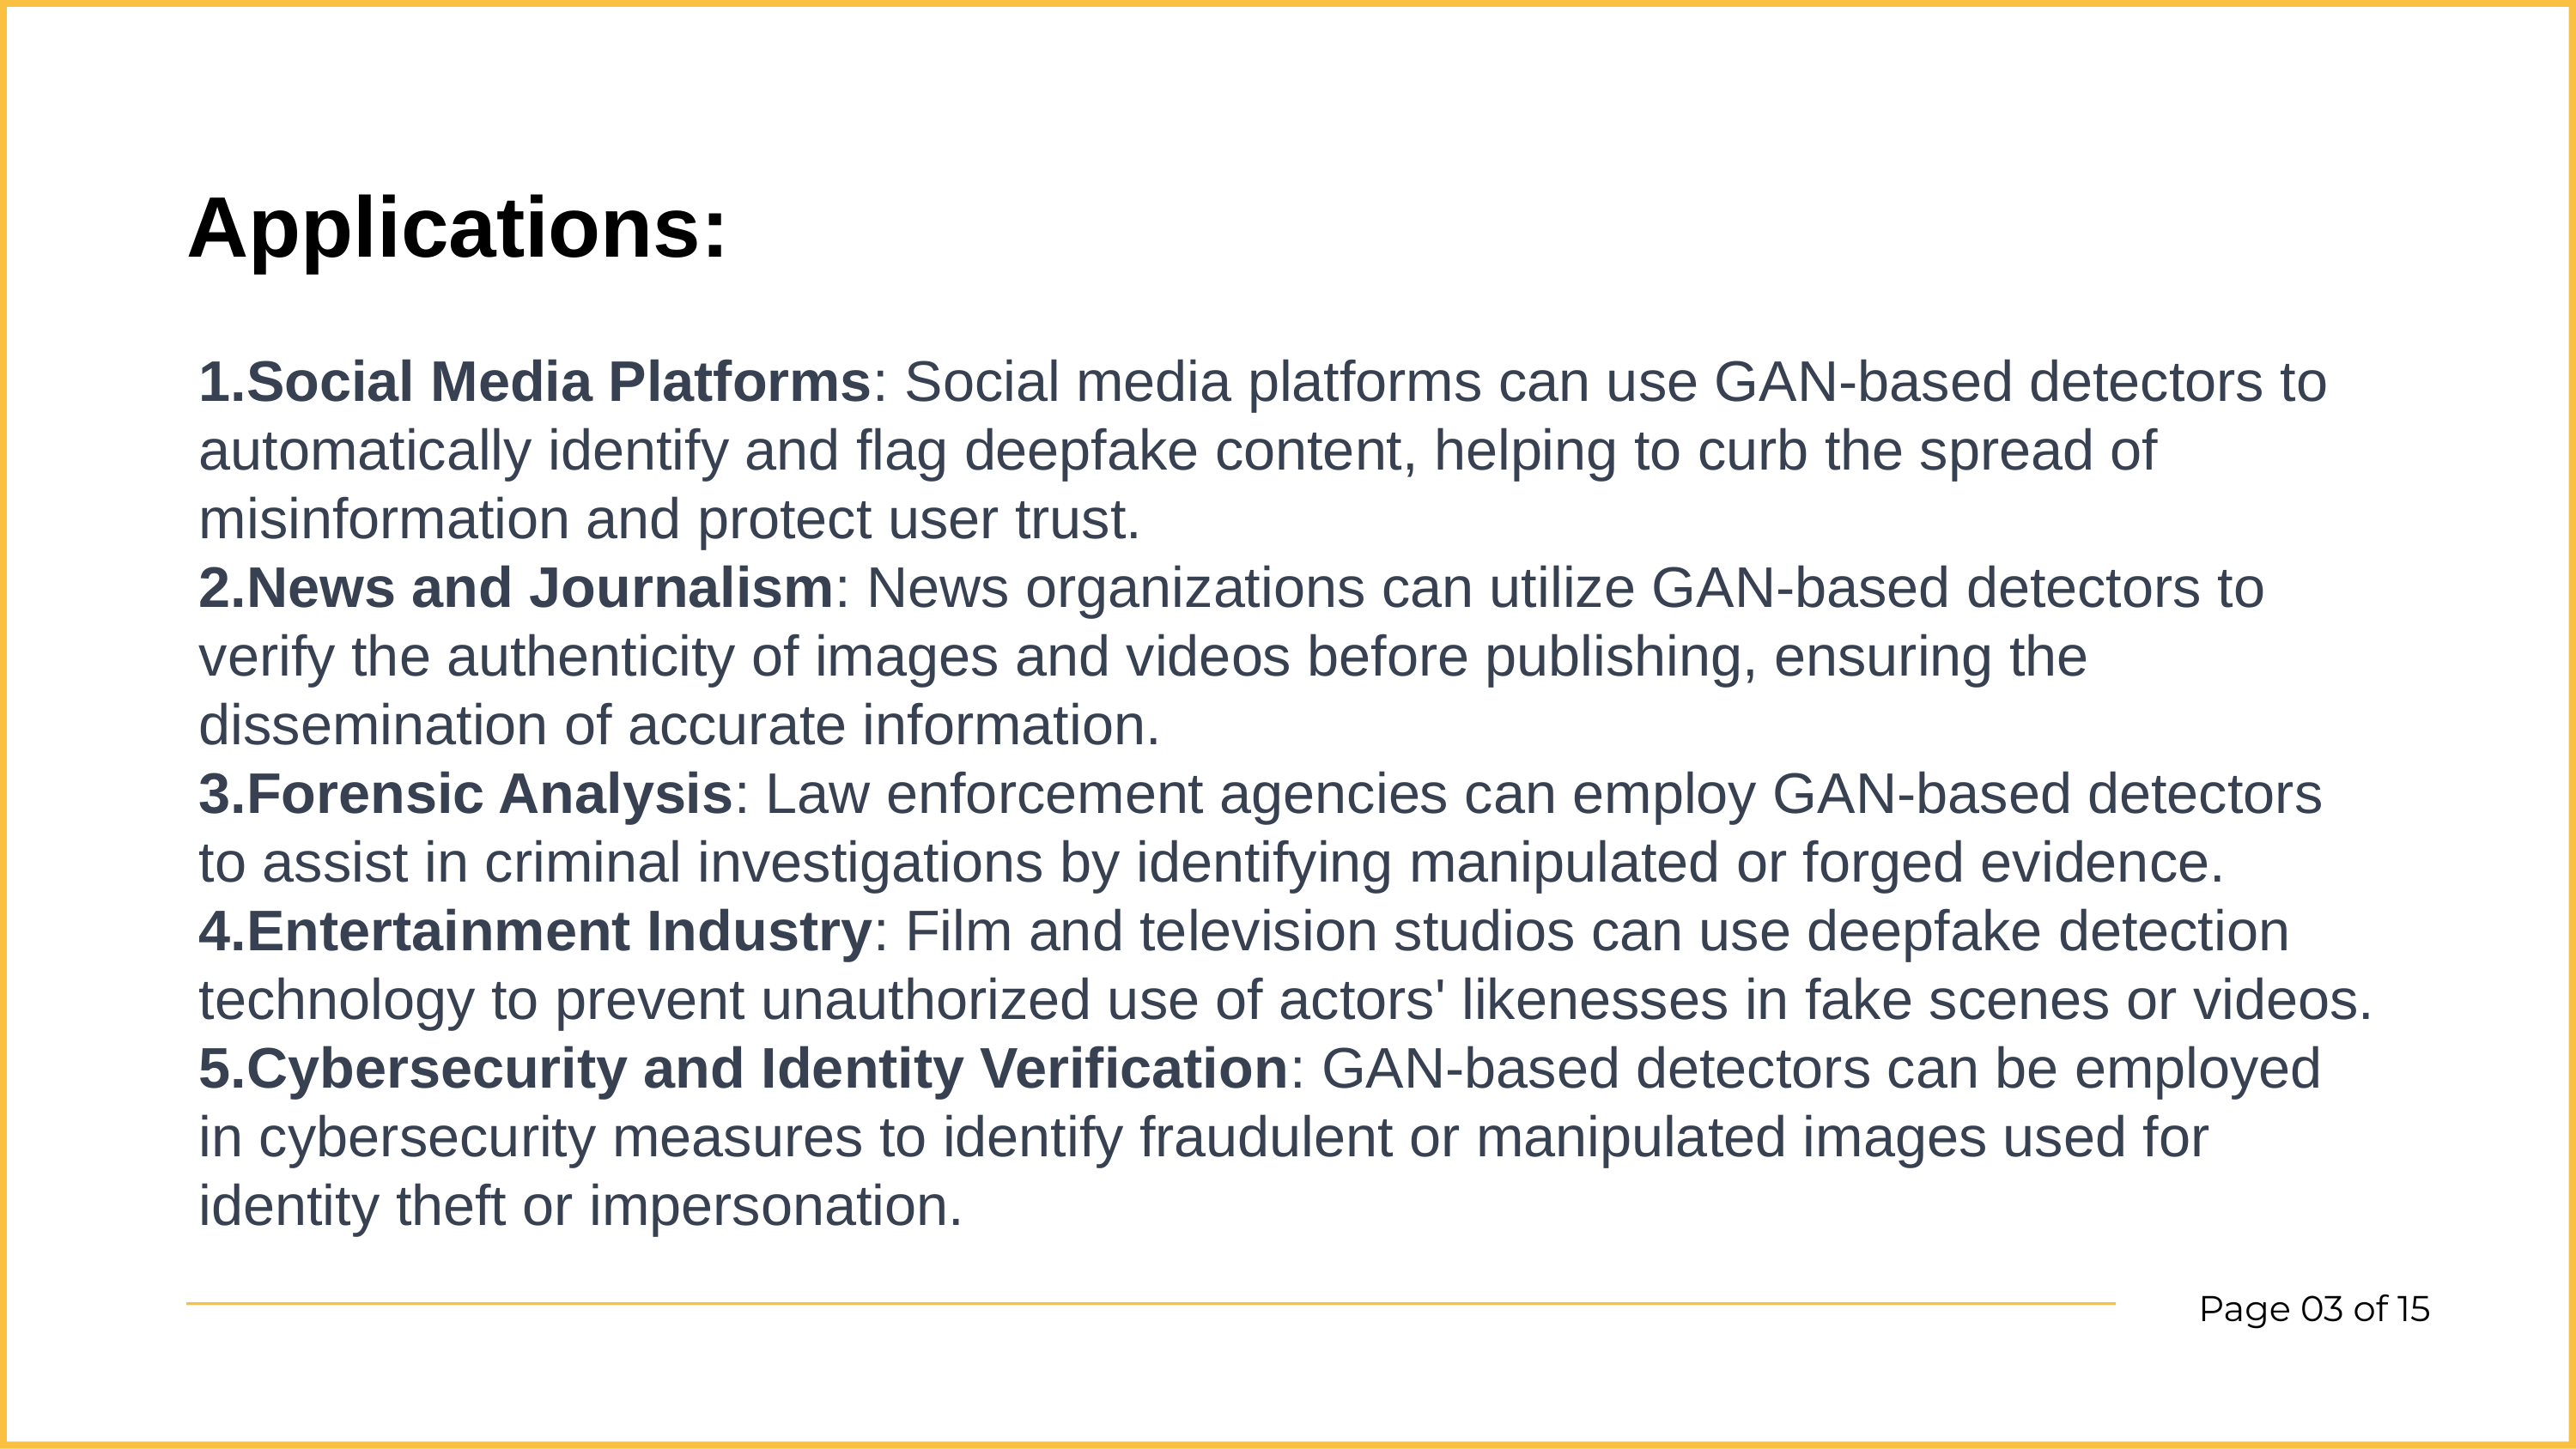

Applications:
Social Media Platforms: Social media platforms can use GAN-based detectors to automatically identify and flag deepfake content, helping to curb the spread of misinformation and protect user trust.
News and Journalism: News organizations can utilize GAN-based detectors to verify the authenticity of images and videos before publishing, ensuring the dissemination of accurate information.
Forensic Analysis: Law enforcement agencies can employ GAN-based detectors to assist in criminal investigations by identifying manipulated or forged evidence.
Entertainment Industry: Film and television studios can use deepfake detection technology to prevent unauthorized use of actors' likenesses in fake scenes or videos.
Cybersecurity and Identity Verification: GAN-based detectors can be employed in cybersecurity measures to identify fraudulent or manipulated images used for identity theft or impersonation.

Page 03 of 15